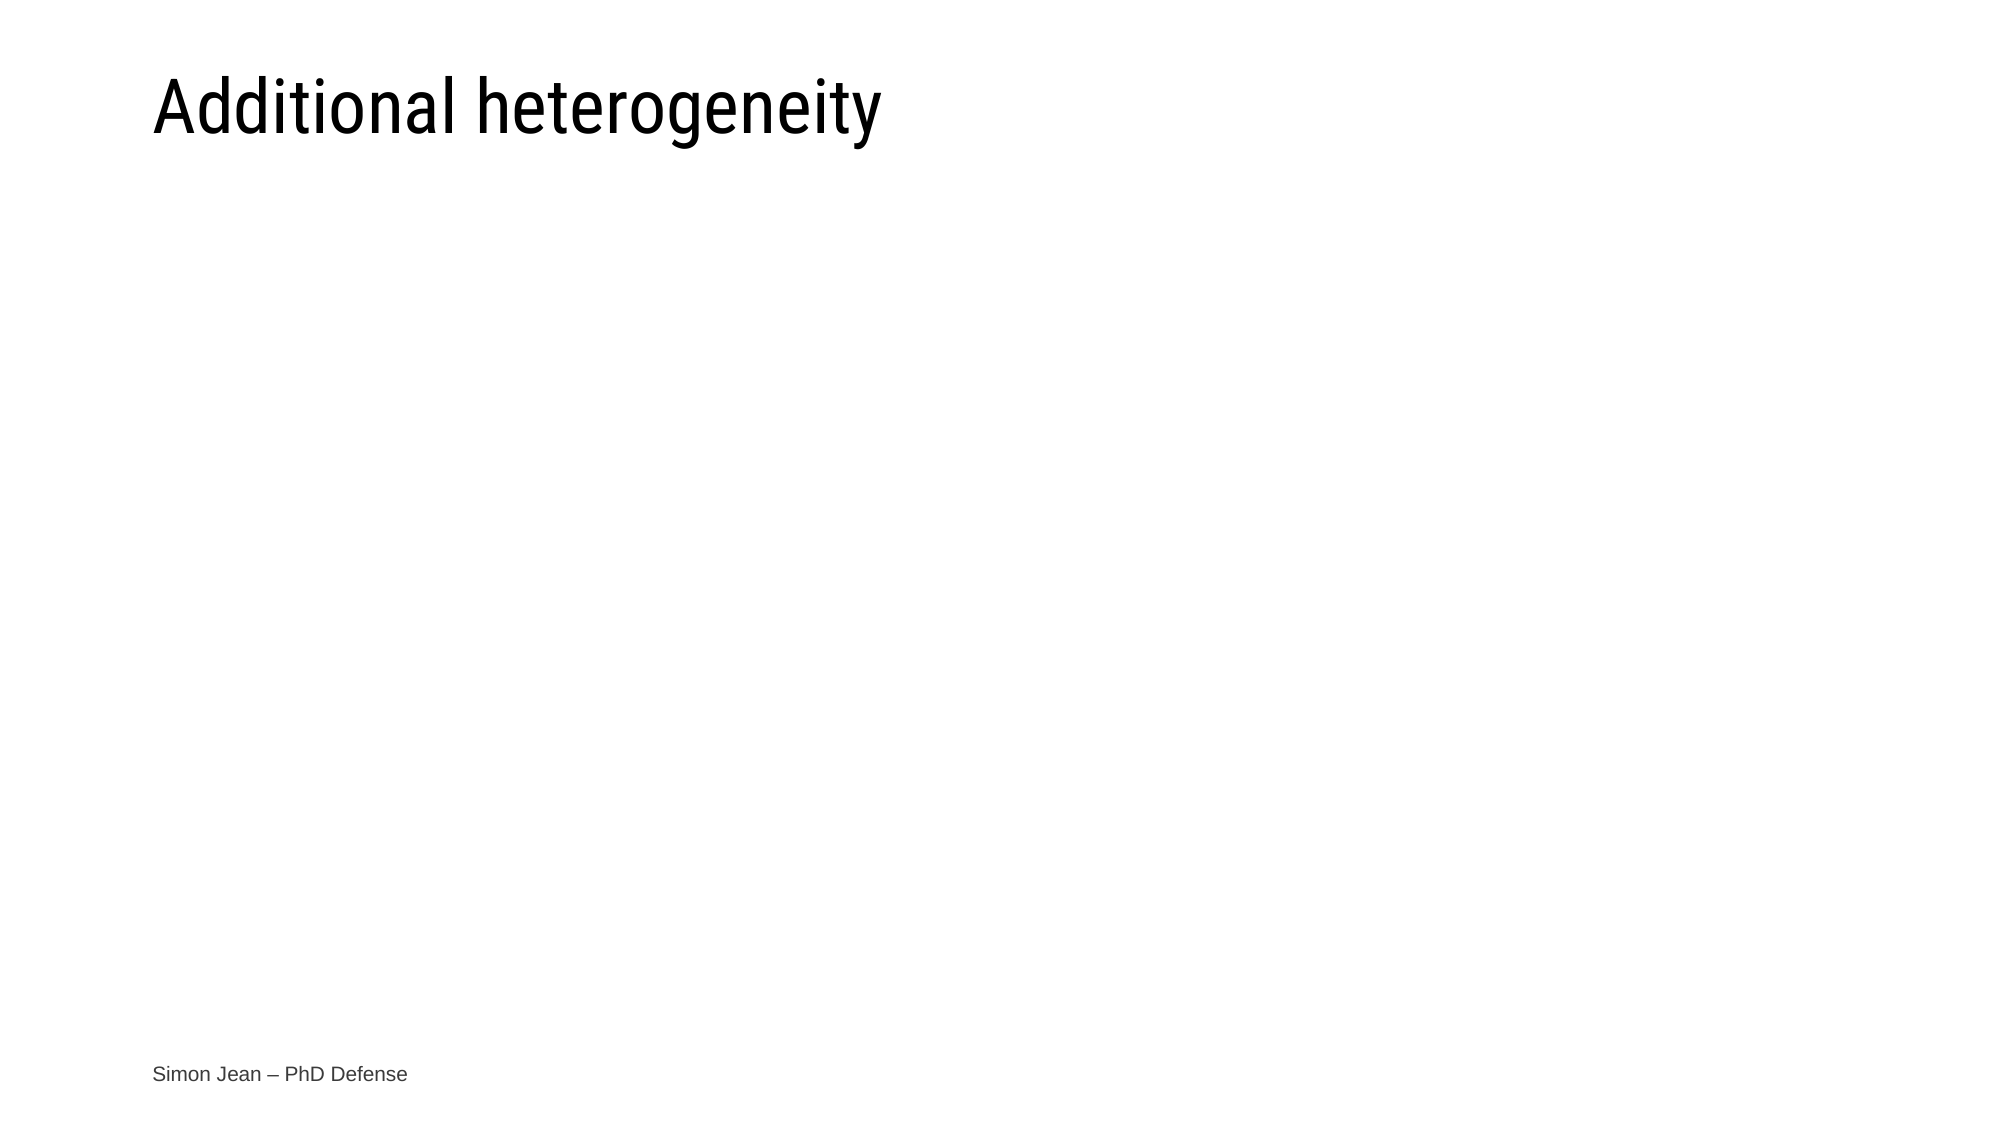

# Additional heterogeneity

Simon Jean – PhD Defense